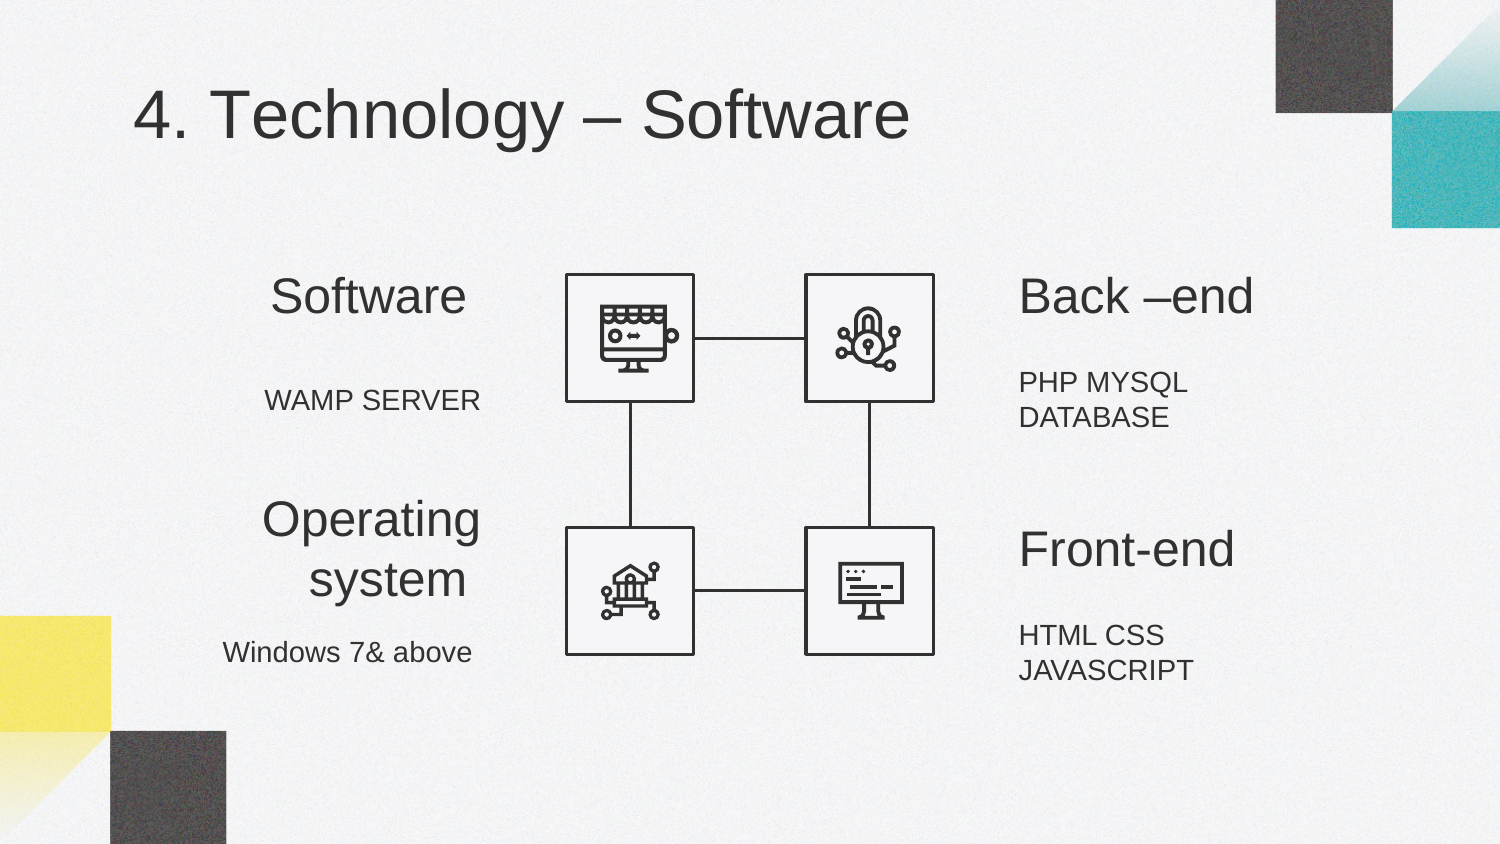

# 4. Technology – Software
Back –end
Software

WAMP SERVER
PHP MYSQL DATABASE
Front-end
Operating system

HTML CSS JAVASCRIPT
Windows 7& above